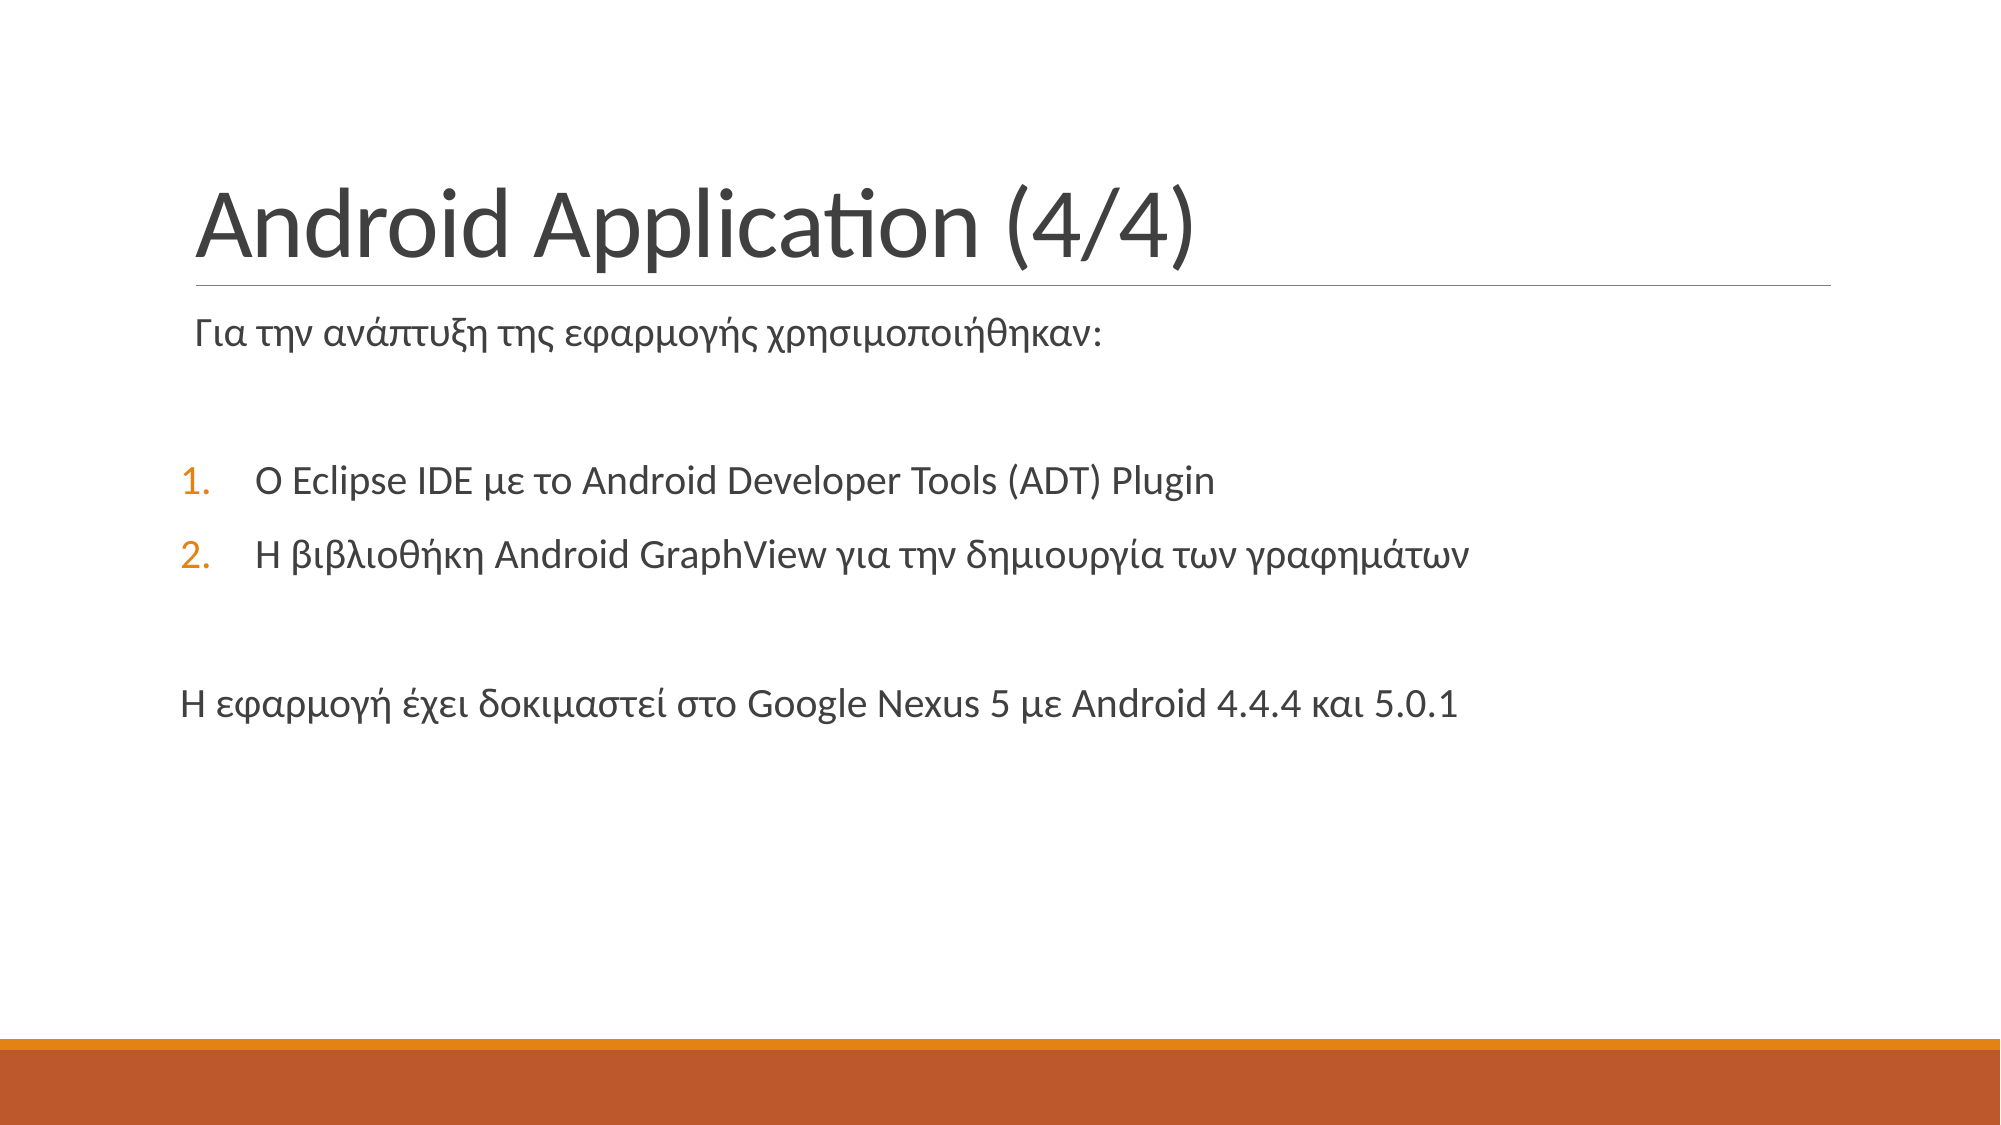

# Android Application (4/4)
Για την ανάπτυξη της εφαρμογής χρησιμοποιήθηκαν:

O Eclipse IDE με το Android Developer Tools (ADT) Plugin
Η βιβλιοθήκη Android GraphView για την δημιουργία των γραφημάτων

Η εφαρμογή έχει δοκιμαστεί στο Google Nexus 5 με Android 4.4.4 και 5.0.1